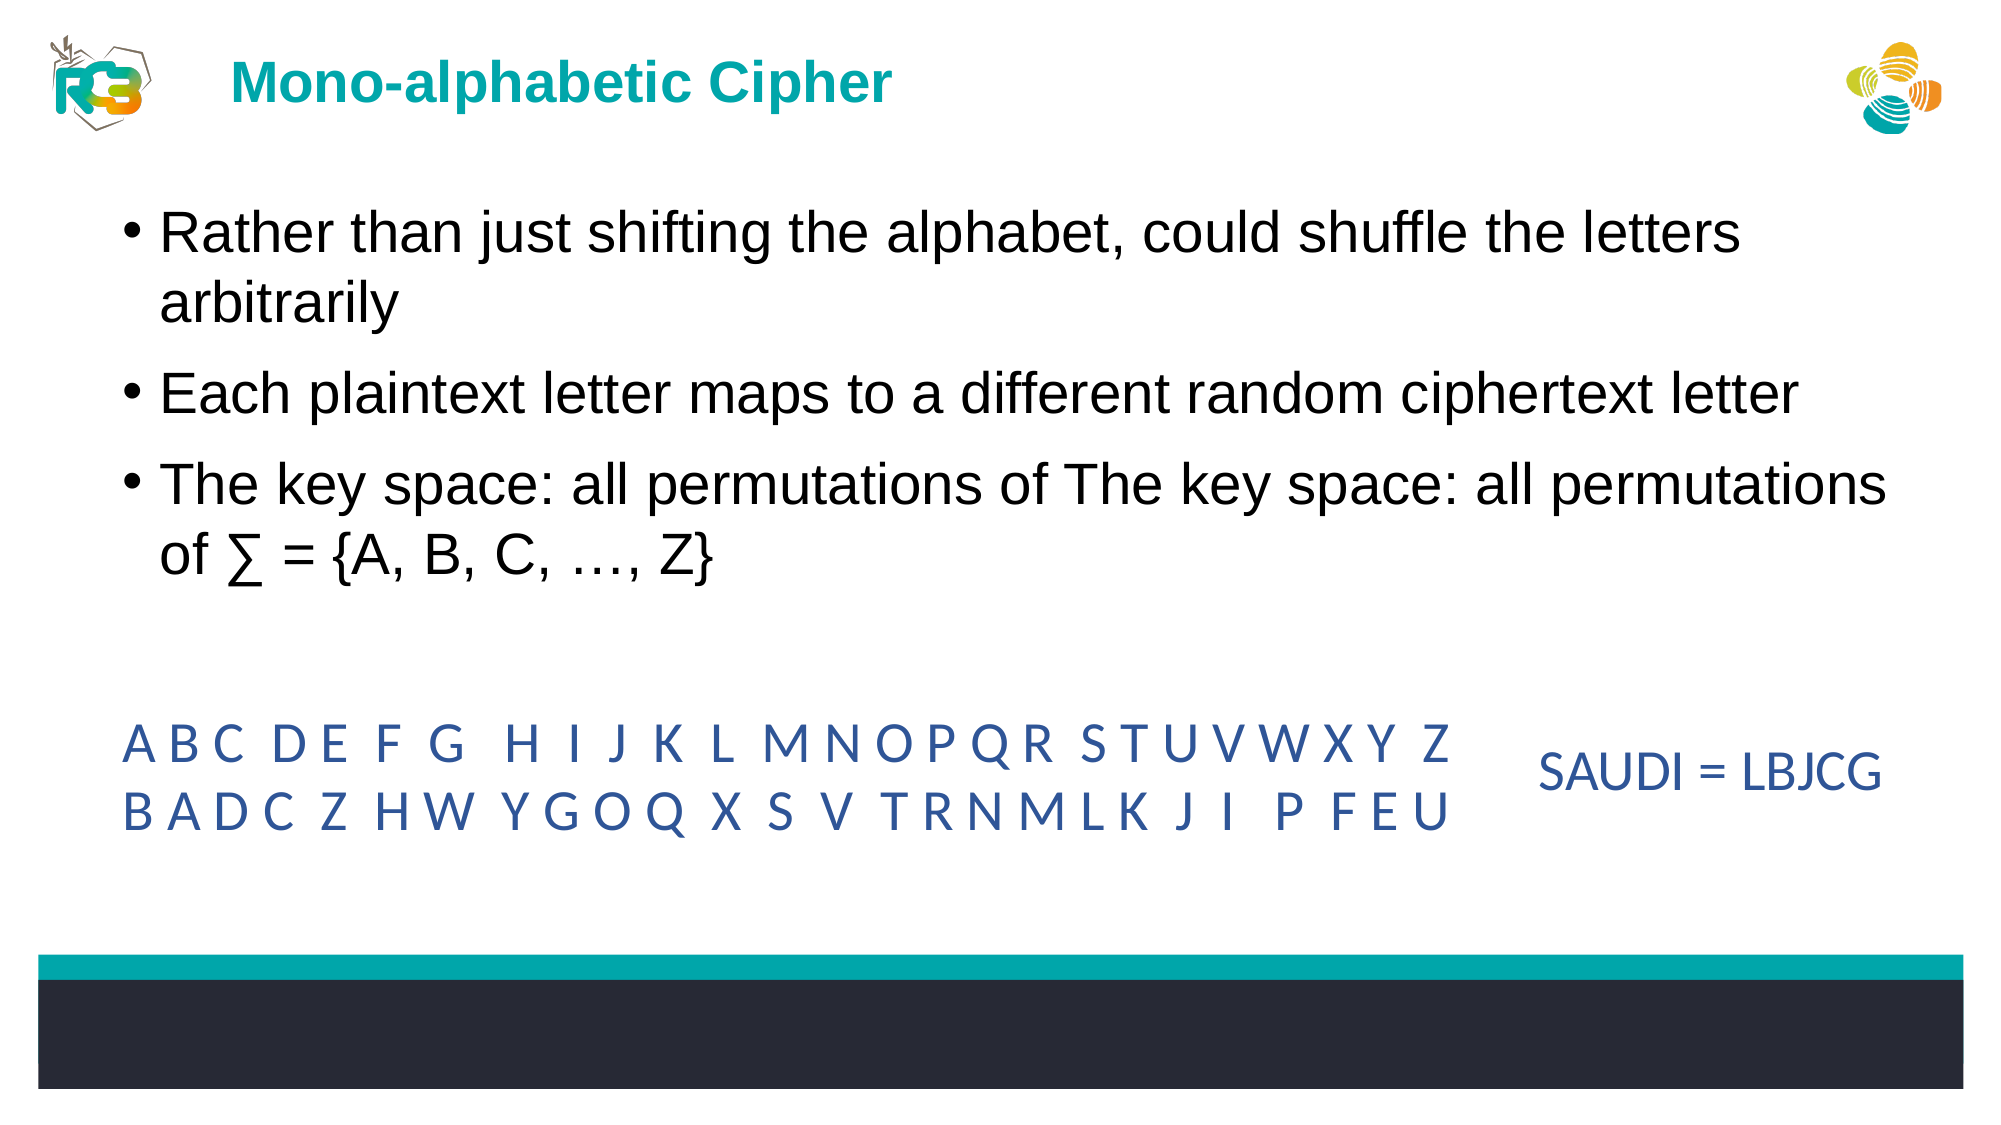

Mono-alphabetic Cipher
Rather than just shifting the alphabet, could shuffle the letters arbitrarily
Each plaintext letter maps to a different random ciphertext letter
The key space: all permutations of The key space: all permutations of ∑ = {A, B, C, …, Z}
A B C  D E  F  G   H  I  J  K  L  M N O P Q R  S T U V W X Y  Z
B A D C  Z  H W  Y G O Q  X  S  V  T R N M L K  J  I   P  F E U
SAUDI = LBJCG